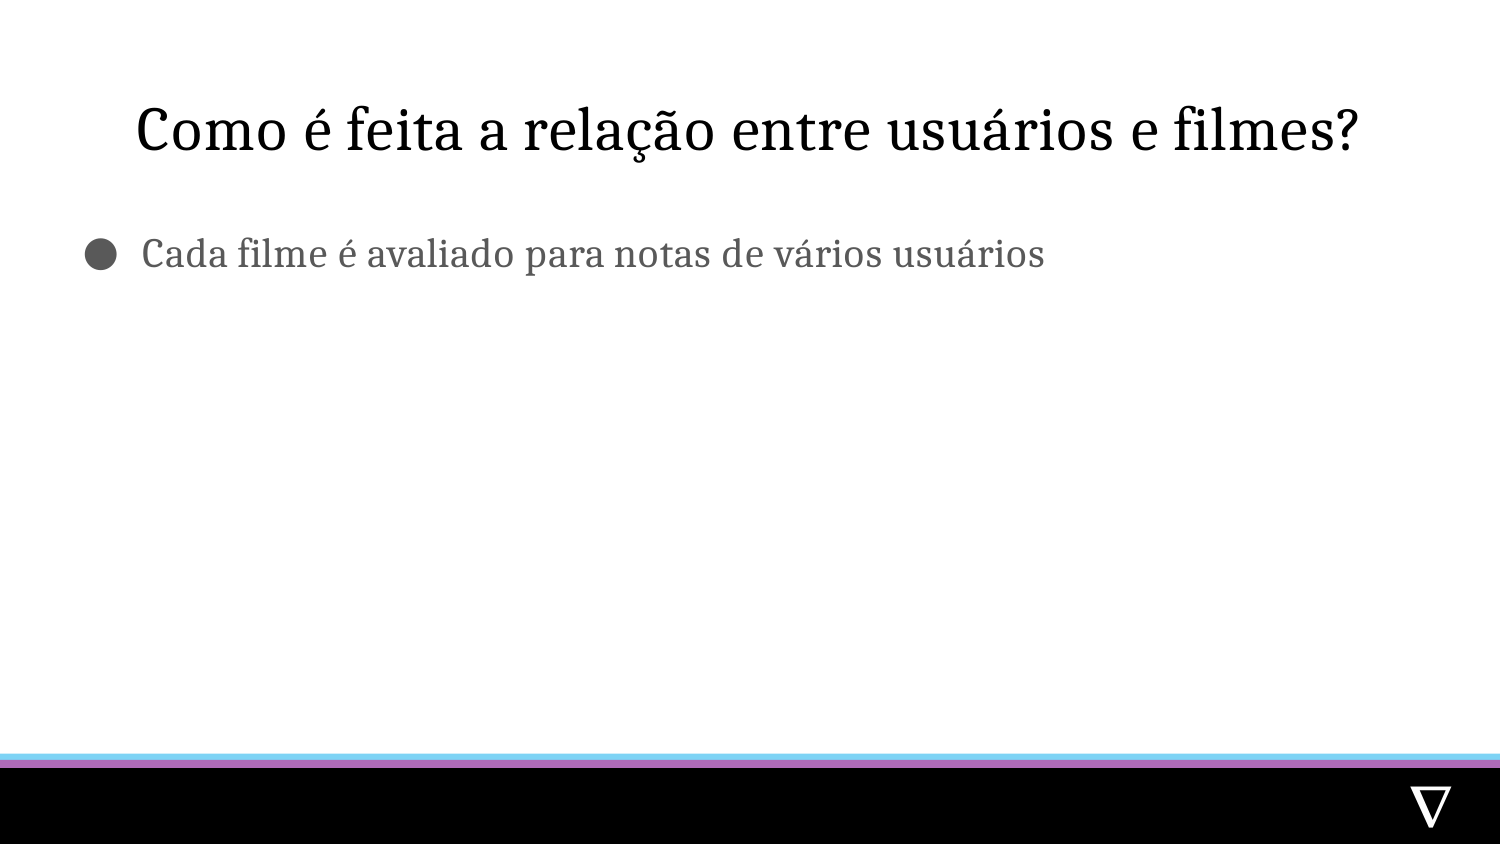

# Como é feita a relação entre usuários e filmes?
Cada filme é avaliado para notas de vários usuários